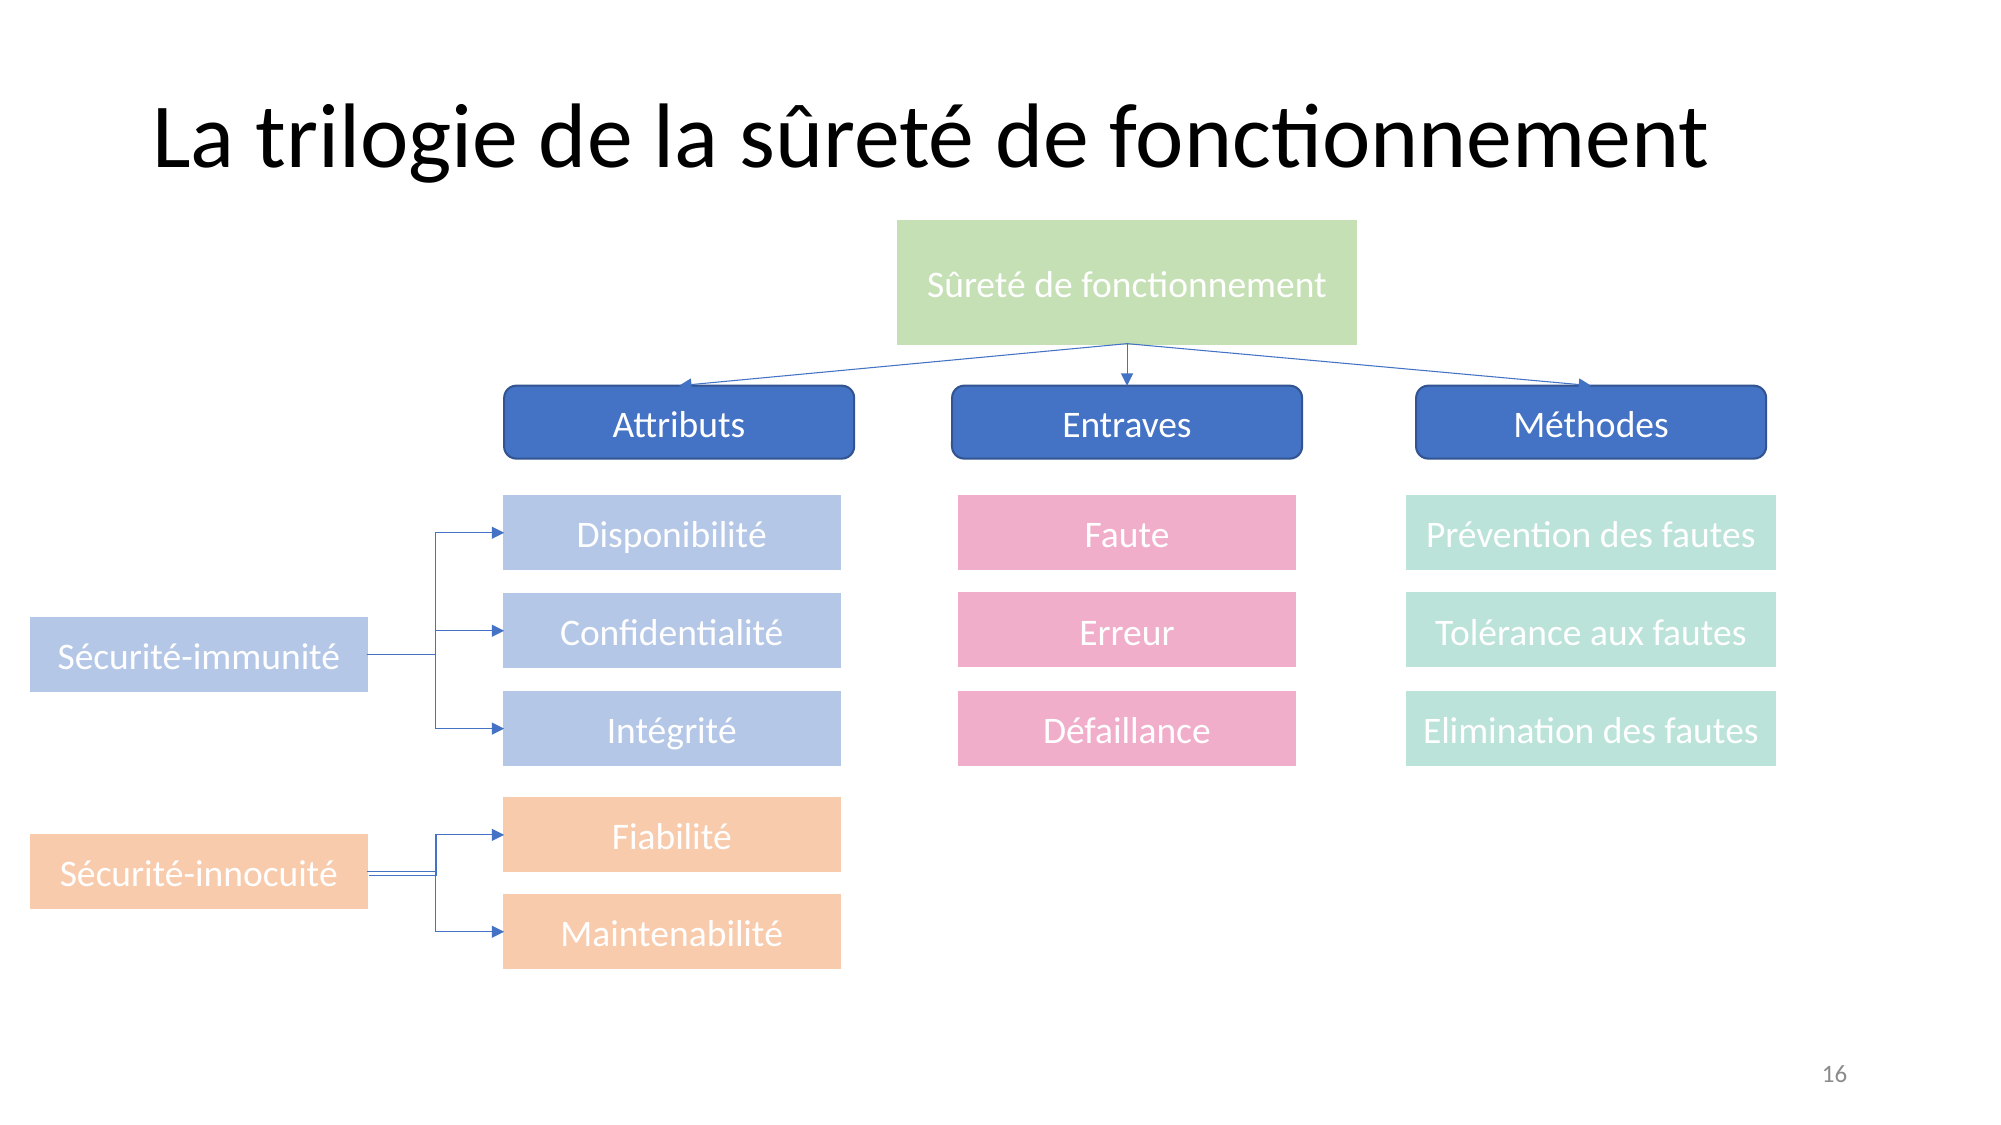

# La trilogie de la sûreté de fonctionnement
Sûreté de fonctionnement
Attributs
Entraves
Méthodes
Disponibilité
Faute
Prévention des fautes
Erreur
Tolérance aux fautes
Confidentialité
Sécurité-immunité
Intégrité
Défaillance
Elimination des fautes
Fiabilité
Sécurité-innocuité
Maintenabilité
16